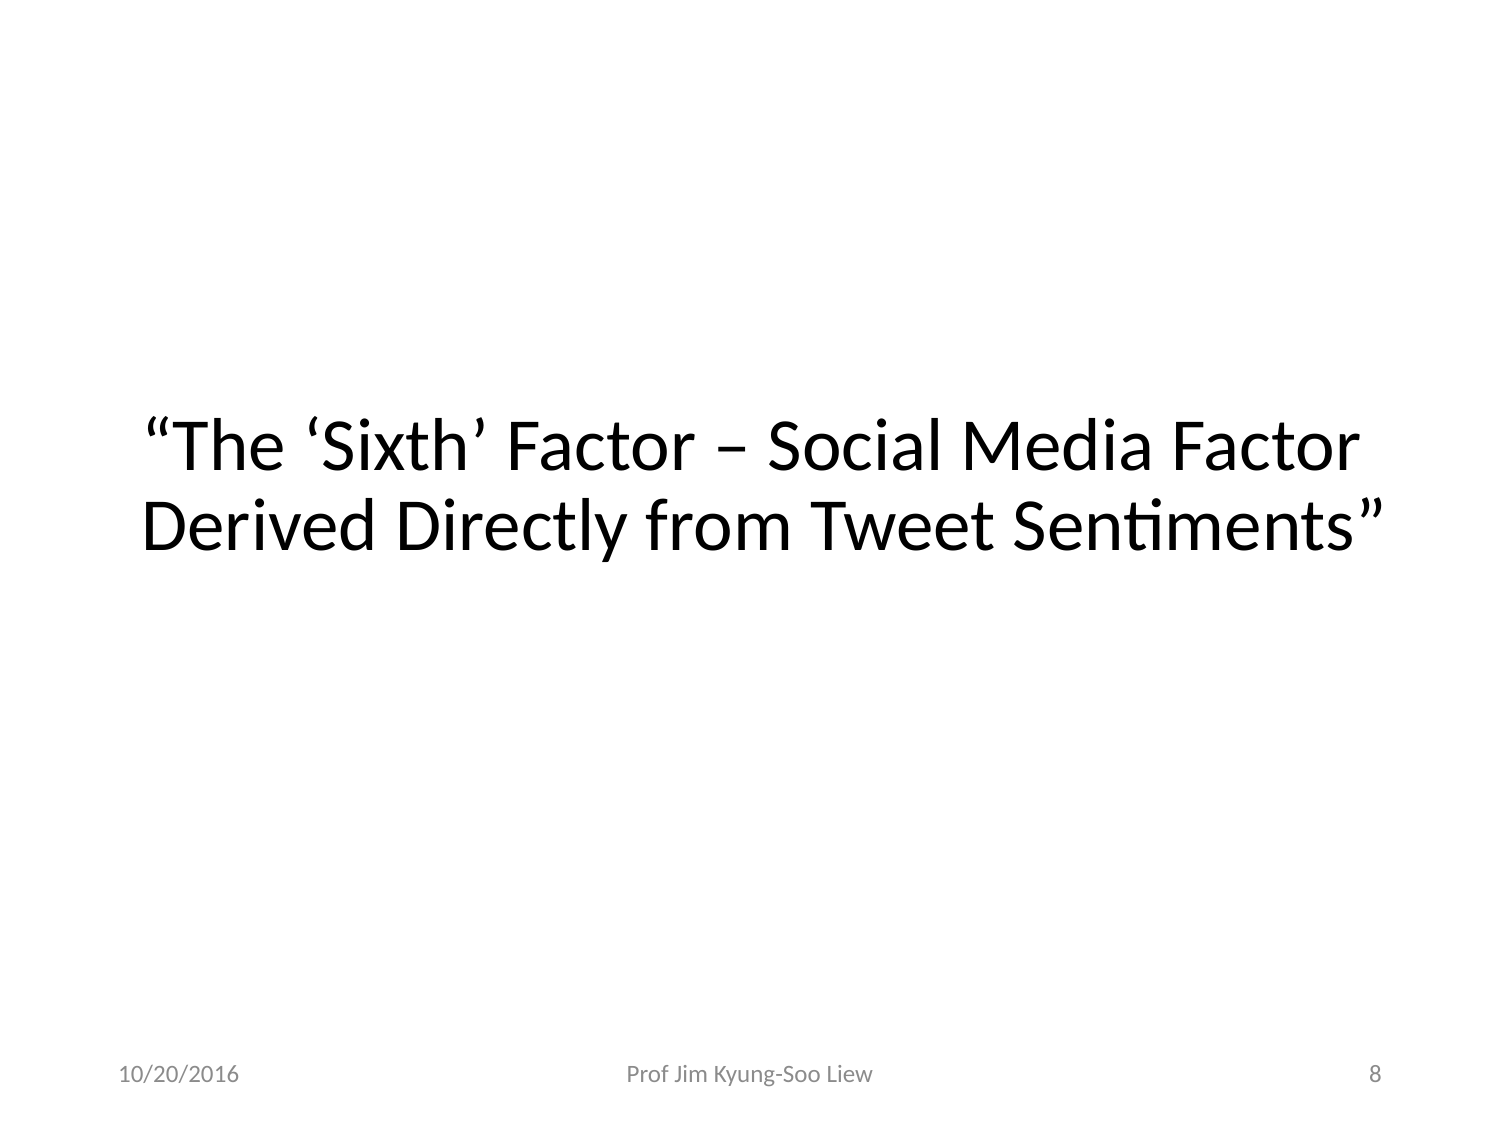

# “The ‘Sixth’ Factor – Social Media Factor Derived Directly from Tweet Sentiments”
10/20/2016
Prof Jim Kyung-Soo Liew
8